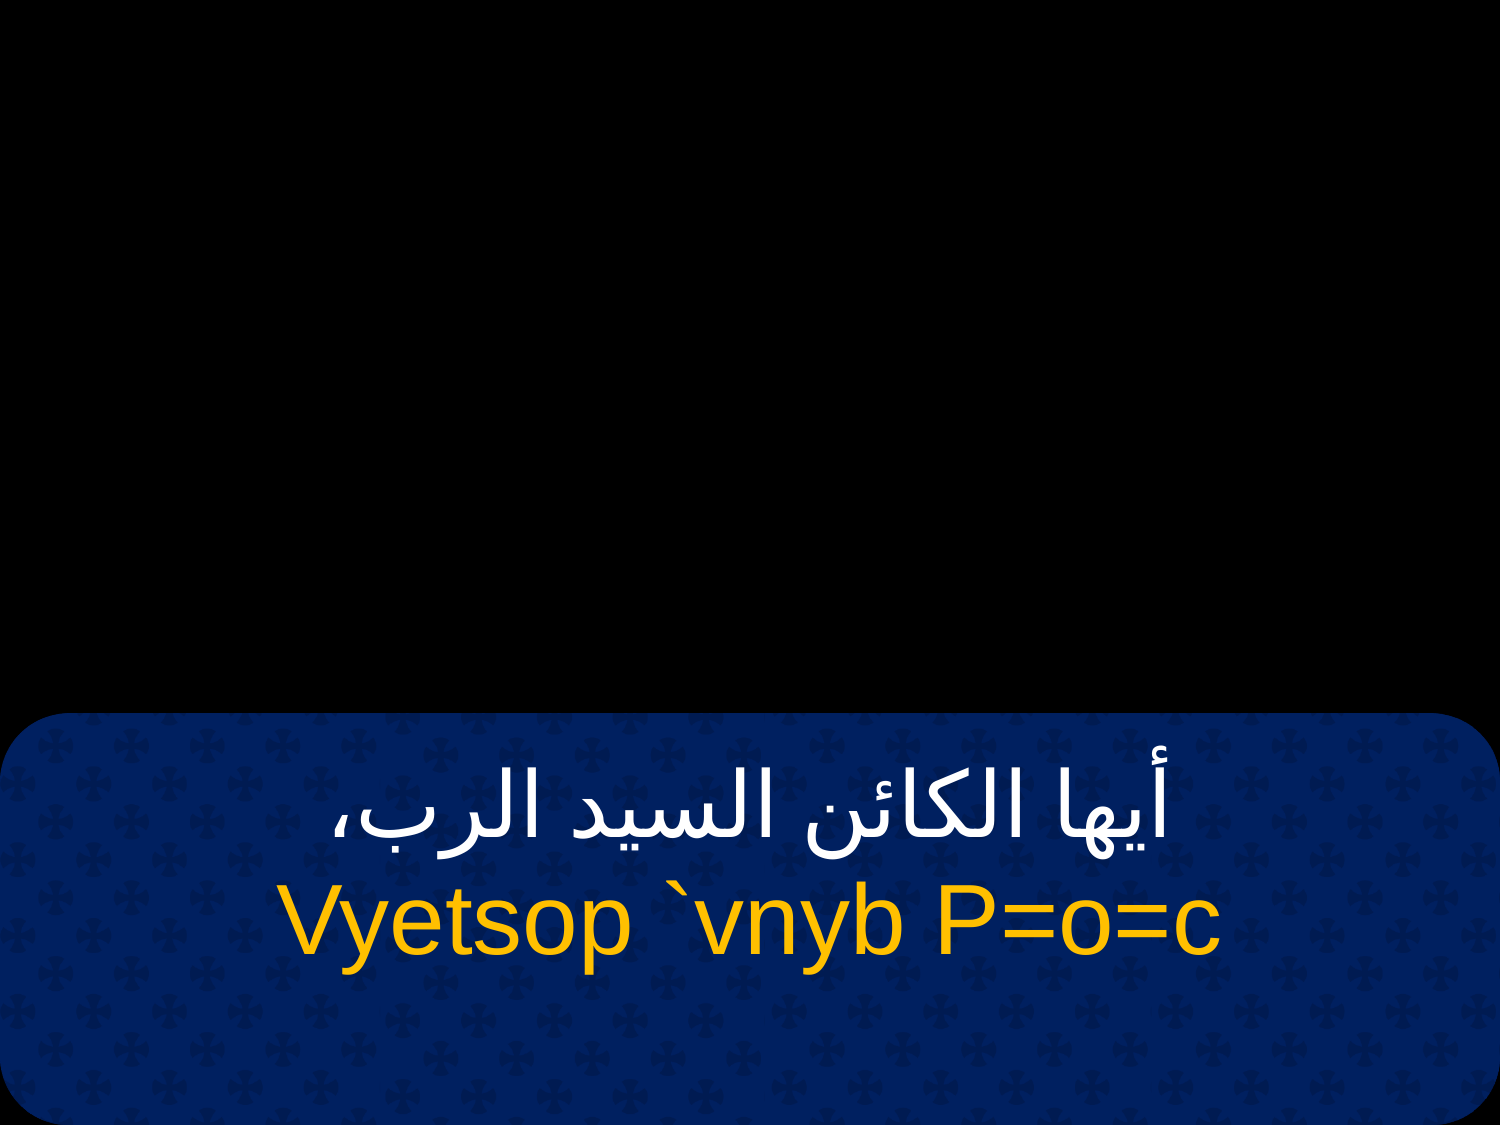

# أيها الكائن السيد الرب،
Vyetsop `vnyb P=o=c